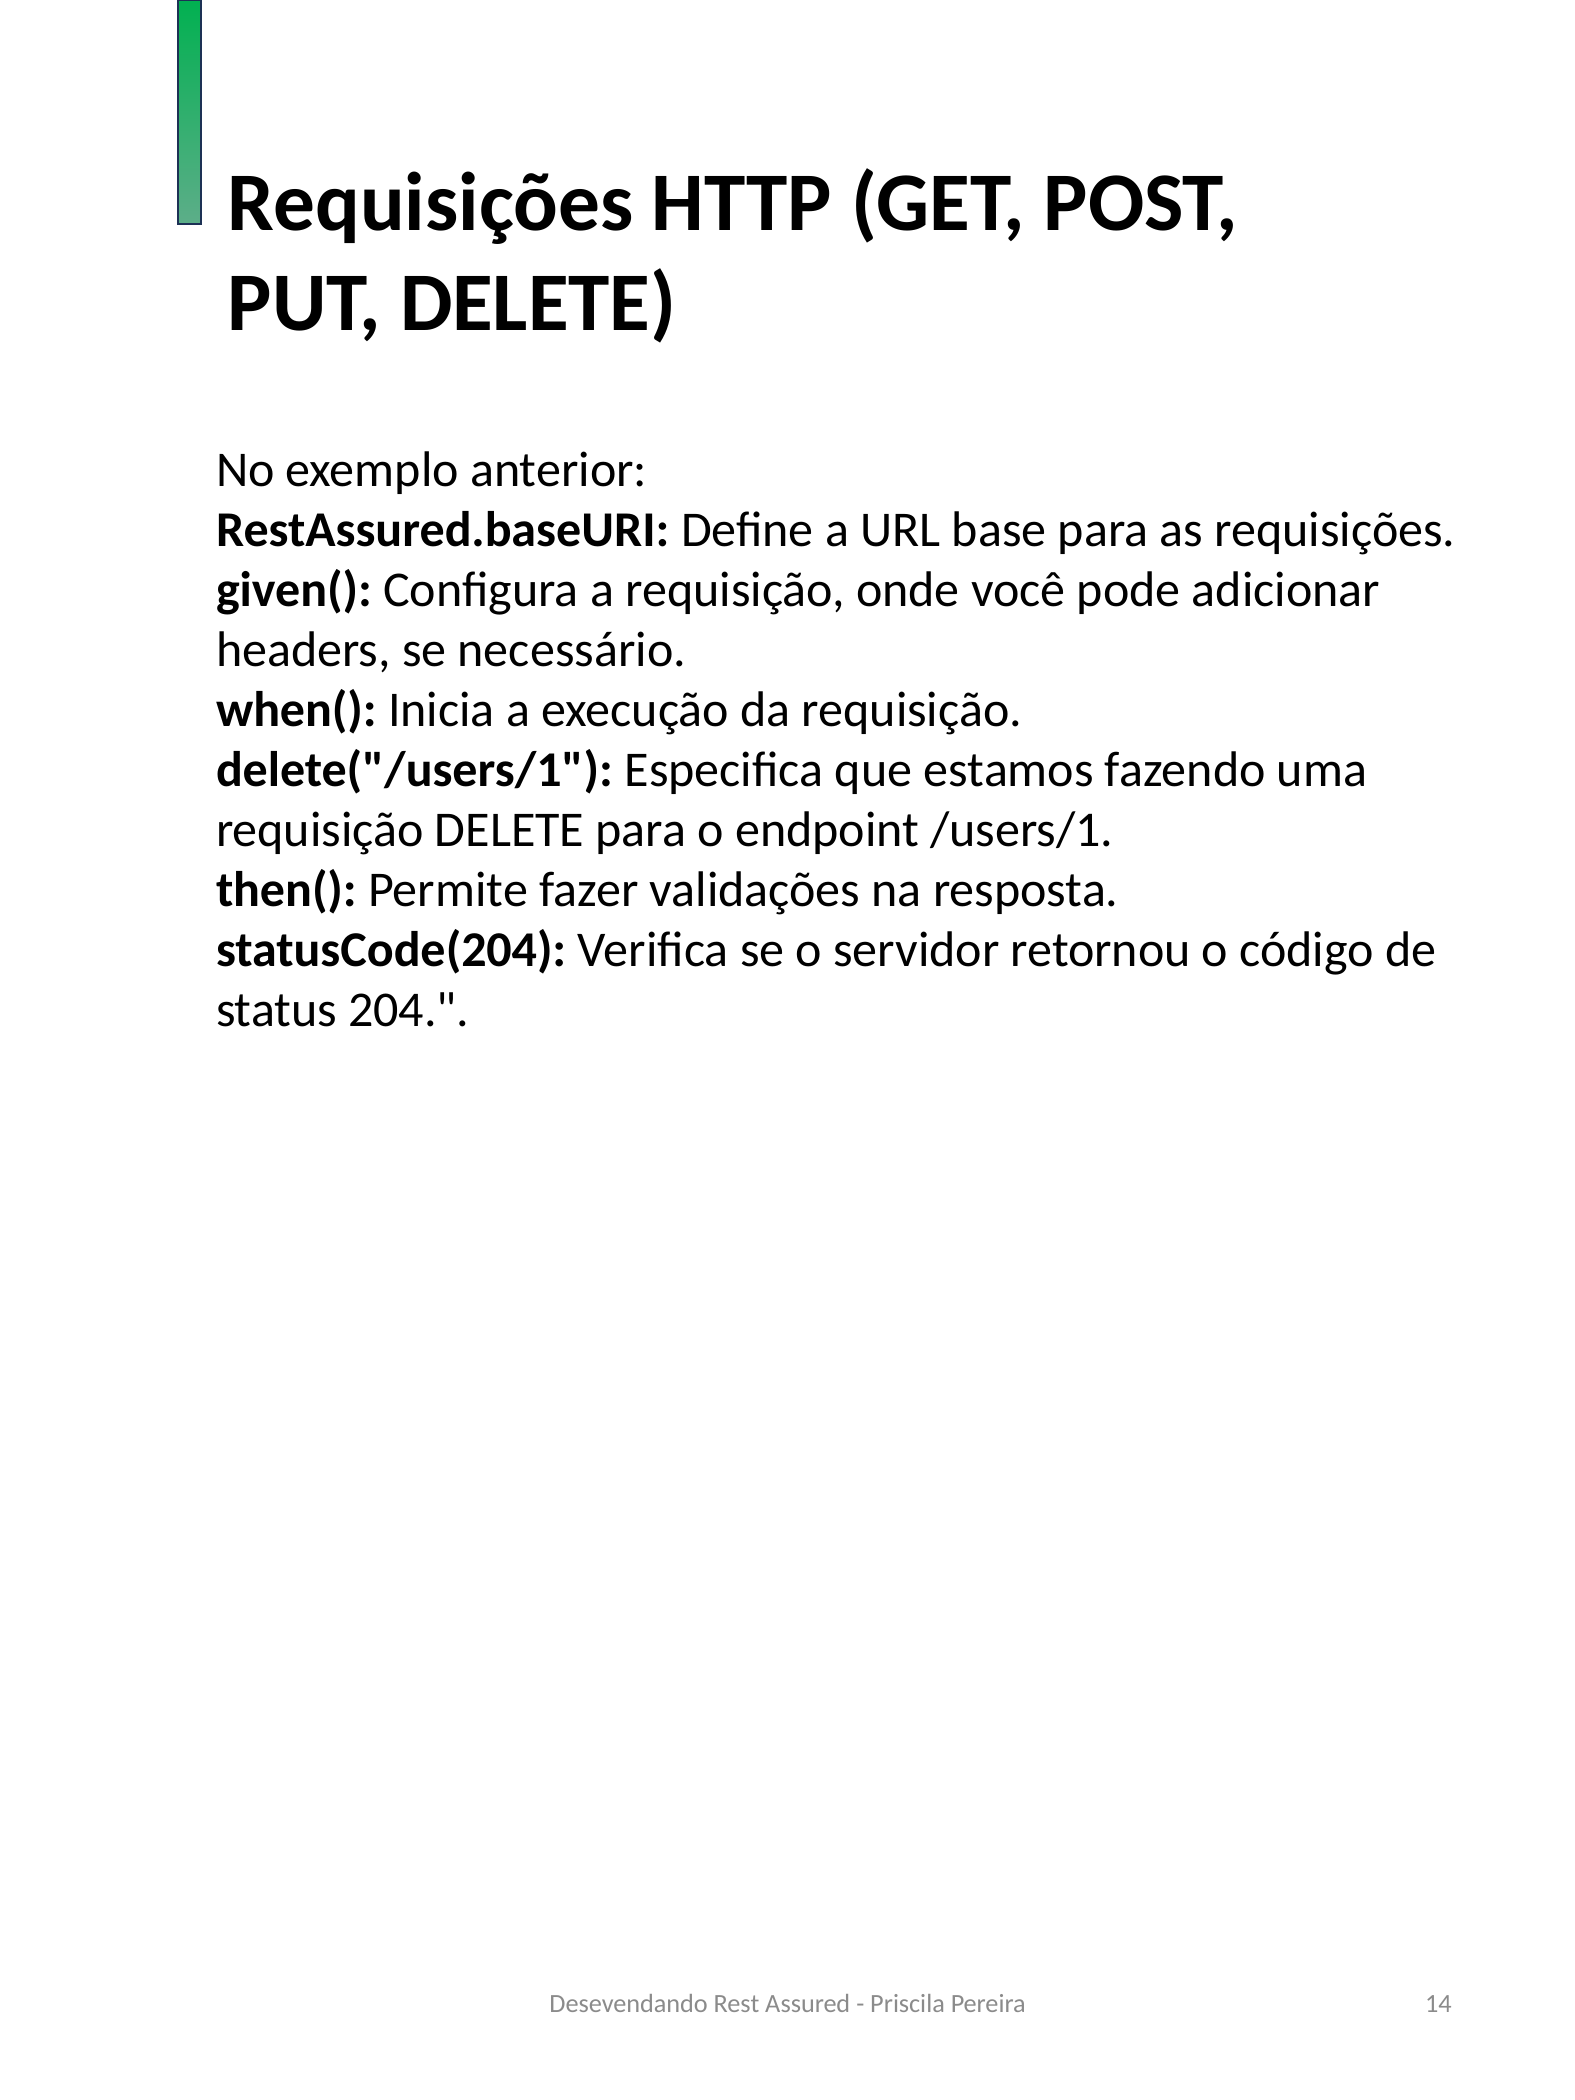

Requisições HTTP (GET, POST, PUT, DELETE)
No exemplo anterior:
RestAssured.baseURI: Define a URL base para as requisições.
given(): Configura a requisição, onde você pode adicionar headers, se necessário.
when(): Inicia a execução da requisição.
delete("/users/1"): Especifica que estamos fazendo uma requisição DELETE para o endpoint /users/1.
then(): Permite fazer validações na resposta.
statusCode(204): Verifica se o servidor retornou o código de status 204.".
Desevendando Rest Assured - Priscila Pereira
14